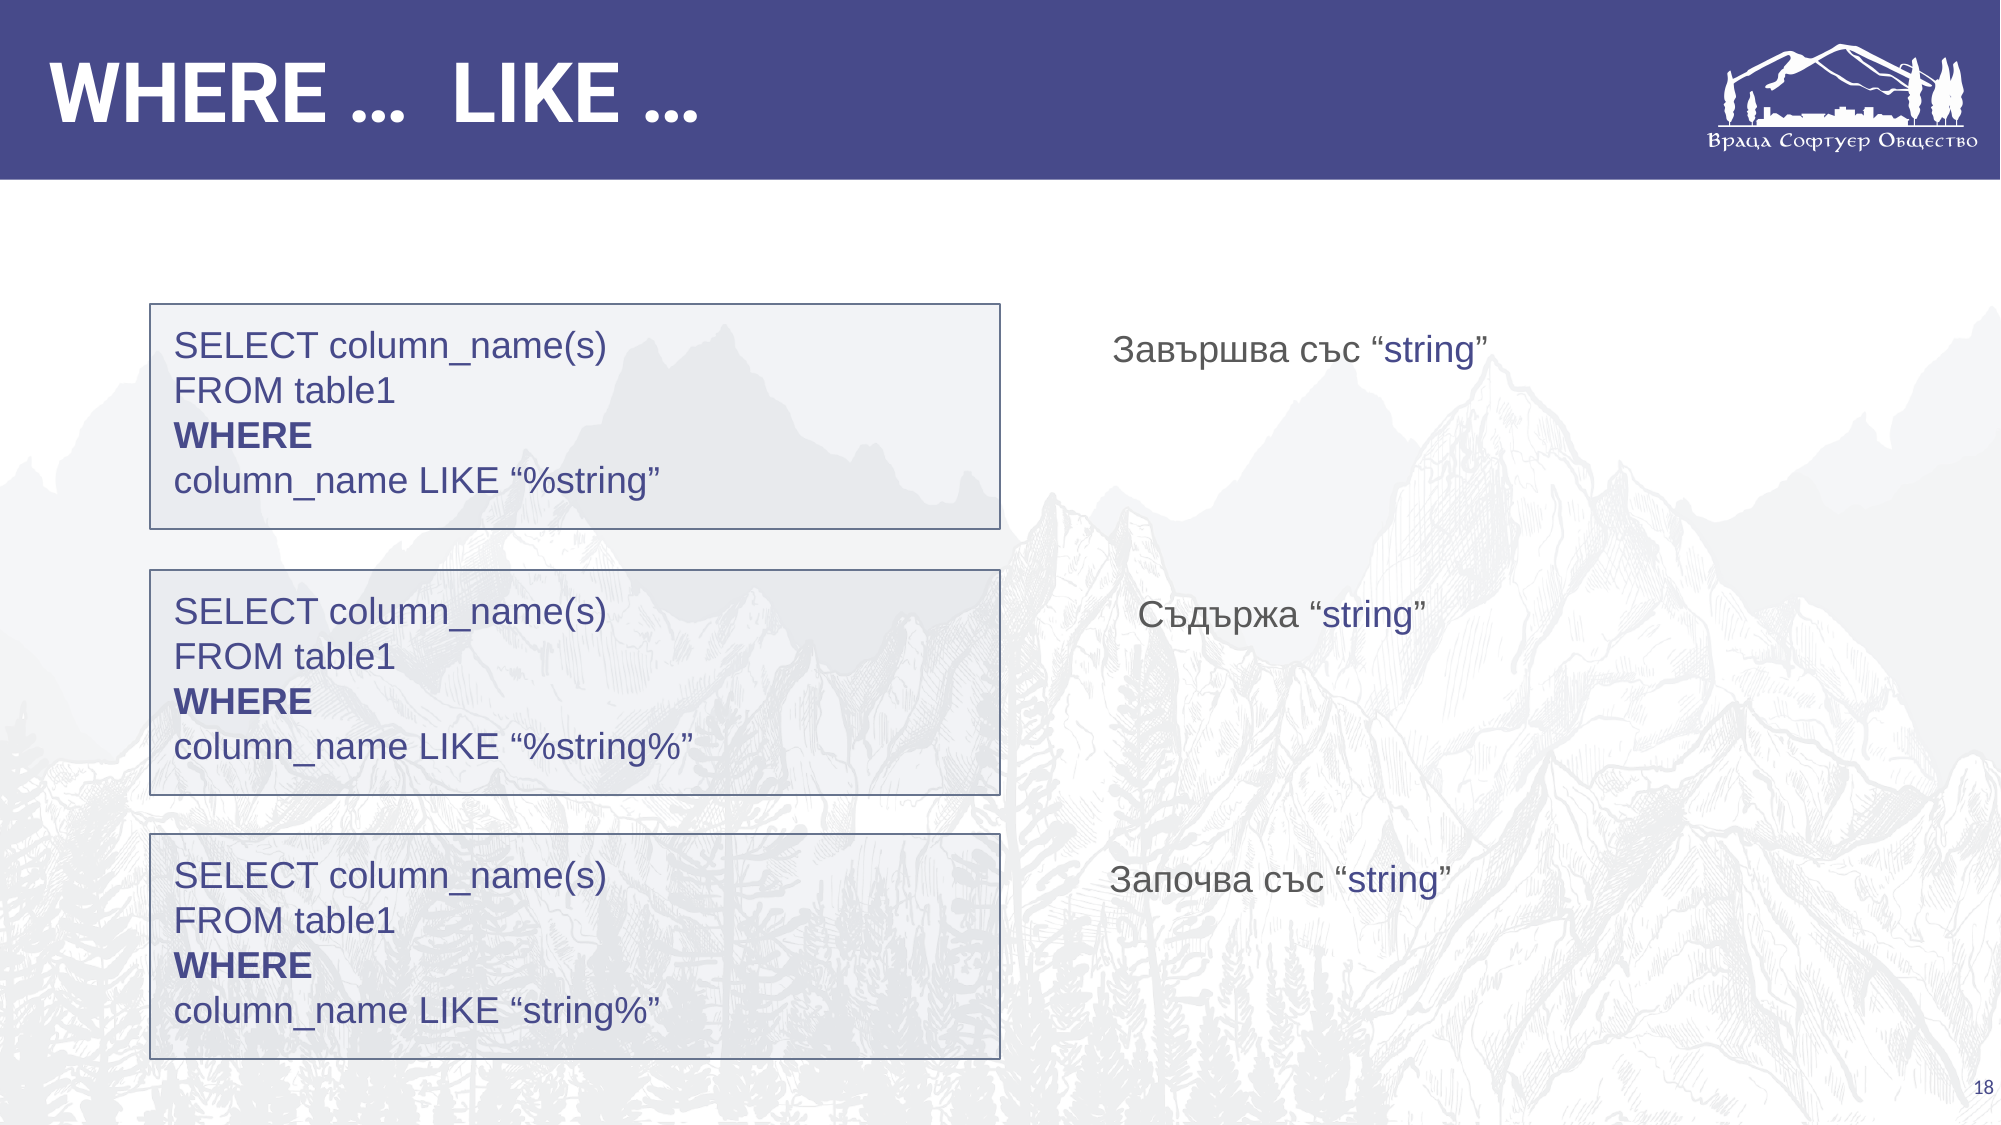

# WHERE …  LIKE …

SELECT column_name(s)
FROM table1
WHERE
column_name LIKE “%string”

Завършва със “string”
Съдържа “string”
SELECT column_name(s)
FROM table1
WHERE
column_name LIKE “%string%”

SELECT column_name(s)
FROM table1
WHERE
column_name LIKE “string%”

Започва със “string”
18